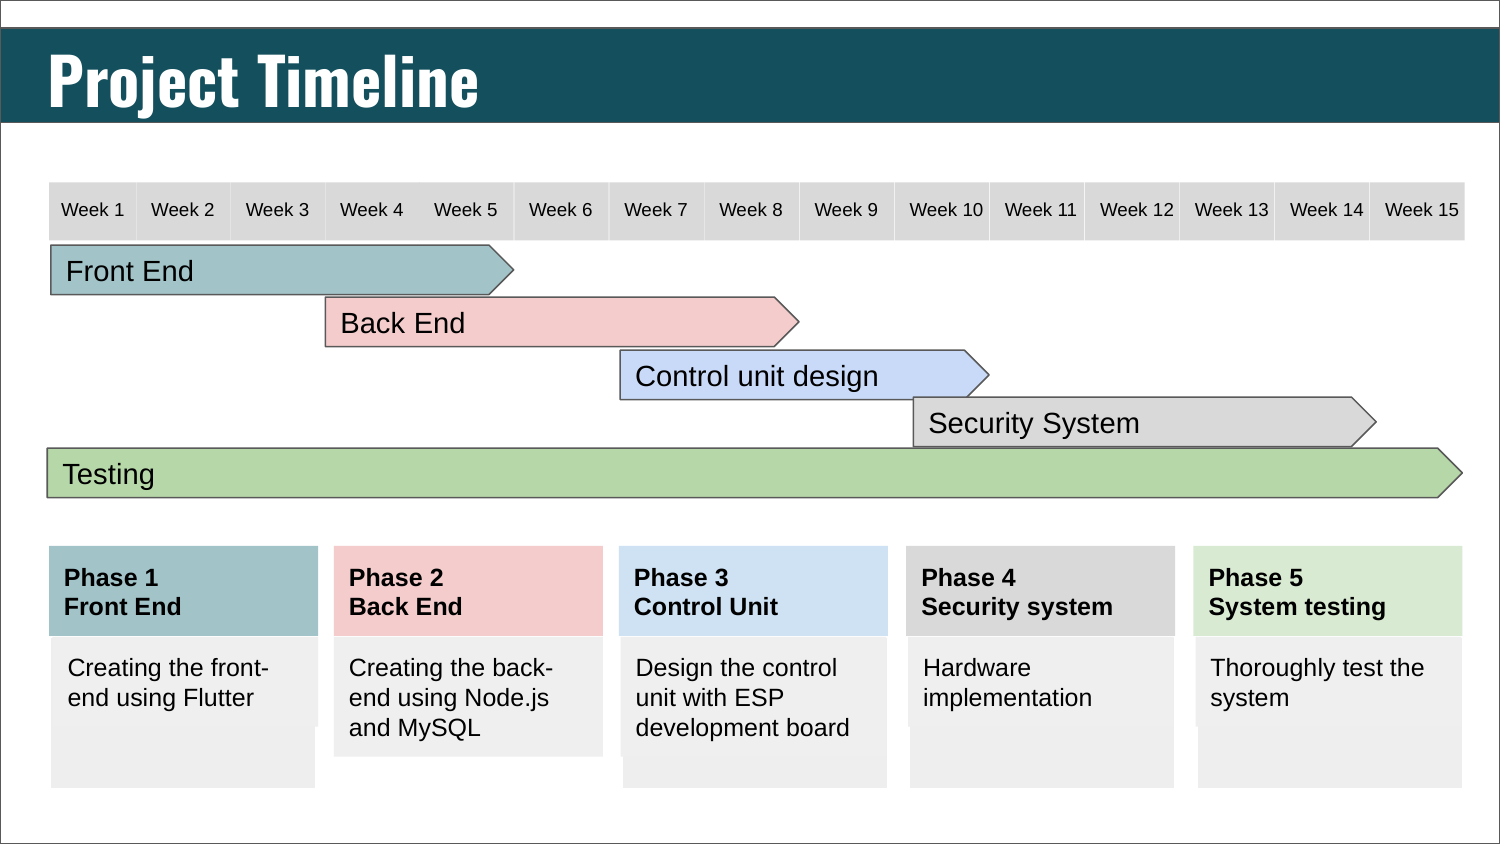

Project Timeline
Week 2
Week 3
Week 4
Week 5
Week 6
Week 7
Week 8
Week 9
Week 10
Week 11
Week 12
Week 13
Week 14
Week 15
Week 1
Front End
Back End
Control unit design
Security System
Testing
Phase 1
Front End
Phase 2
Back End
Phase 3
Control Unit
Phase 4
Security system
Phase 5
System testing
Creating the front-end using Flutter
Creating the back-end using Node.js and MySQL
Design the control unit with ESP development board
Hardware implementation
Thoroughly test the system